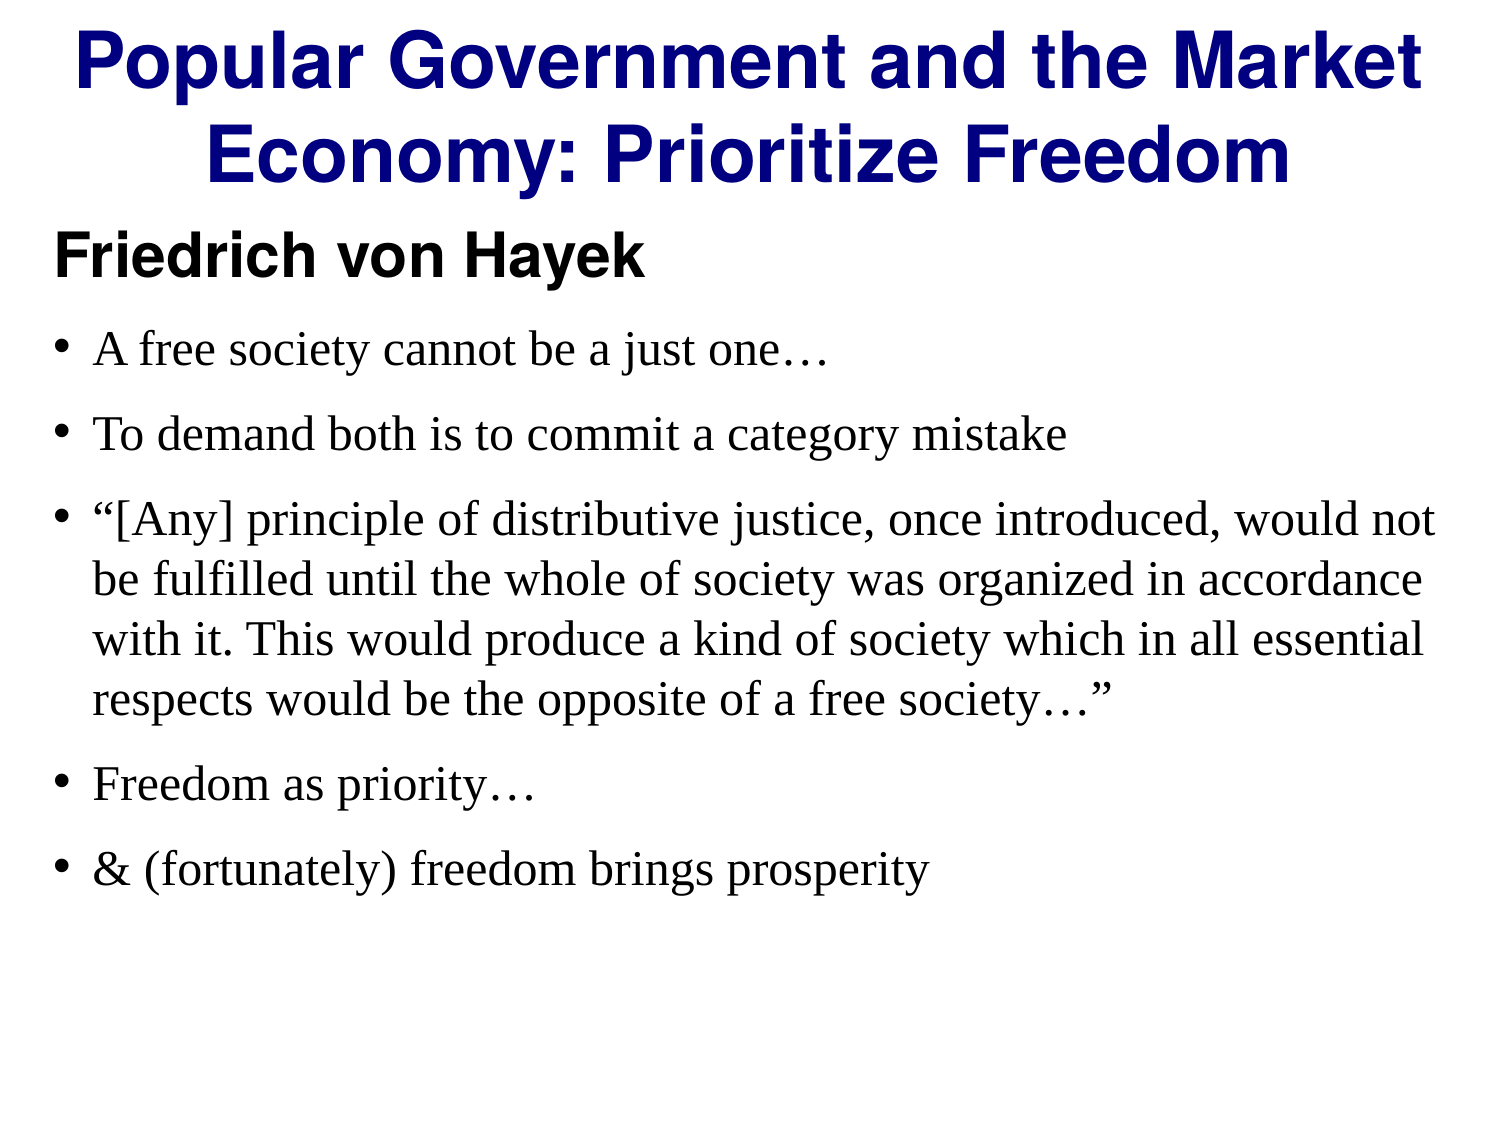

Popular Government and the Market Economy: Prioritize Freedom
Friedrich von Hayek
A free society cannot be a just one…
To demand both is to commit a category mistake
“[Any] principle of distributive justice, once introduced, would not be fulfilled until the whole of society was organized in accordance with it. This would produce a kind of society which in all essential respects would be the opposite of a free society…”
Freedom as priority…
& (fortunately) freedom brings prosperity